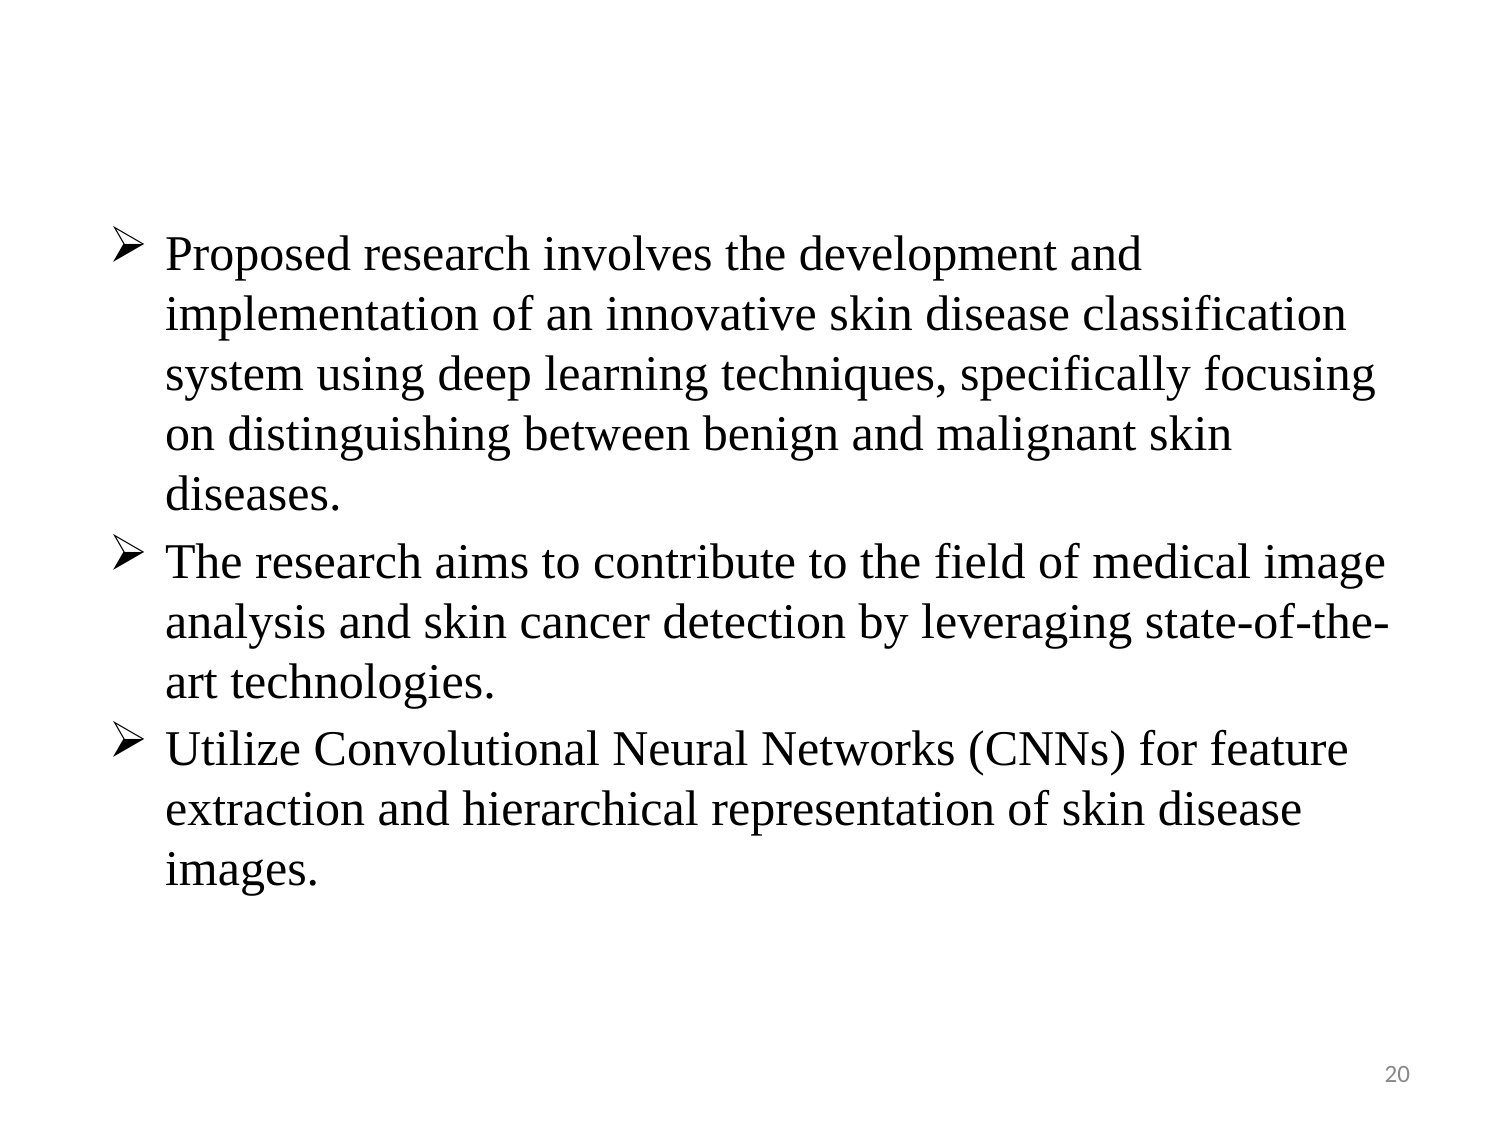

Proposed research involves the development and implementation of an innovative skin disease classification system using deep learning techniques, specifically focusing on distinguishing between benign and malignant skin diseases.
The research aims to contribute to the field of medical image analysis and skin cancer detection by leveraging state-of-the-art technologies.
Utilize Convolutional Neural Networks (CNNs) for feature extraction and hierarchical representation of skin disease images.
20